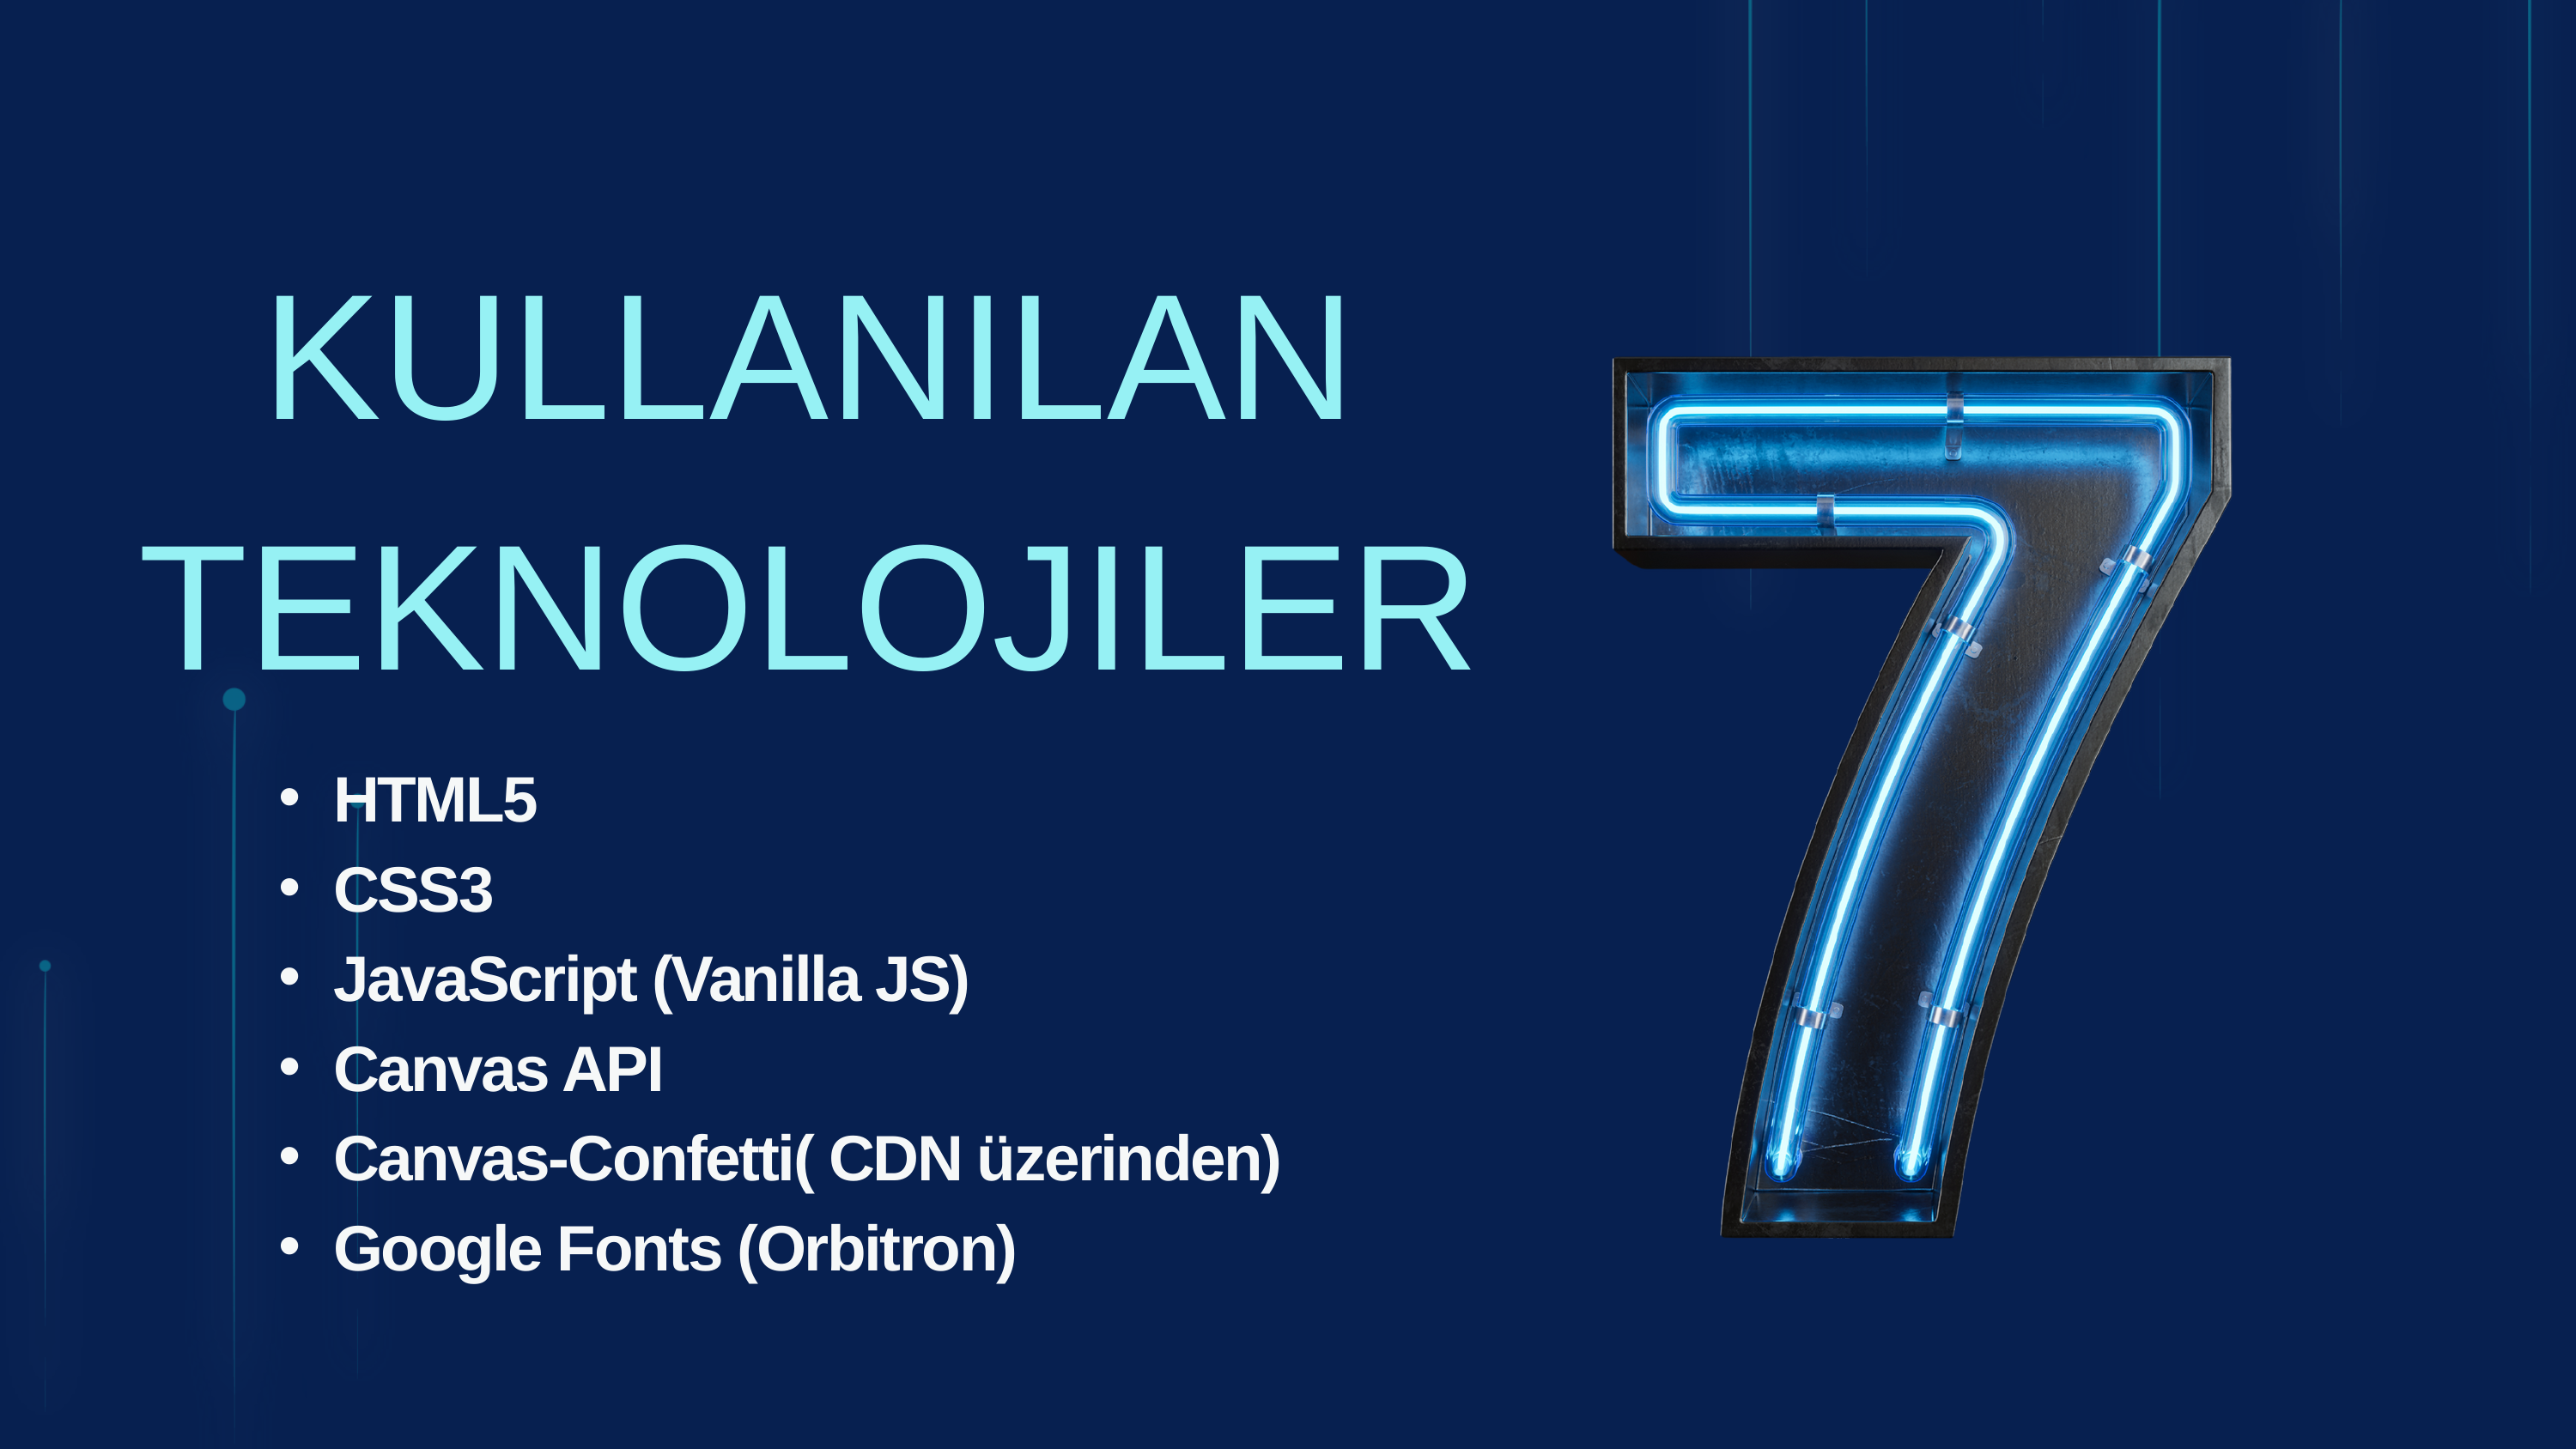

KULLANILAN TEKNOLOJILER

HTML5
CSS3
JavaScript (Vanilla JS)
Canvas API
Canvas-Confetti( CDN üzerinden)
Google Fonts (Orbitron)